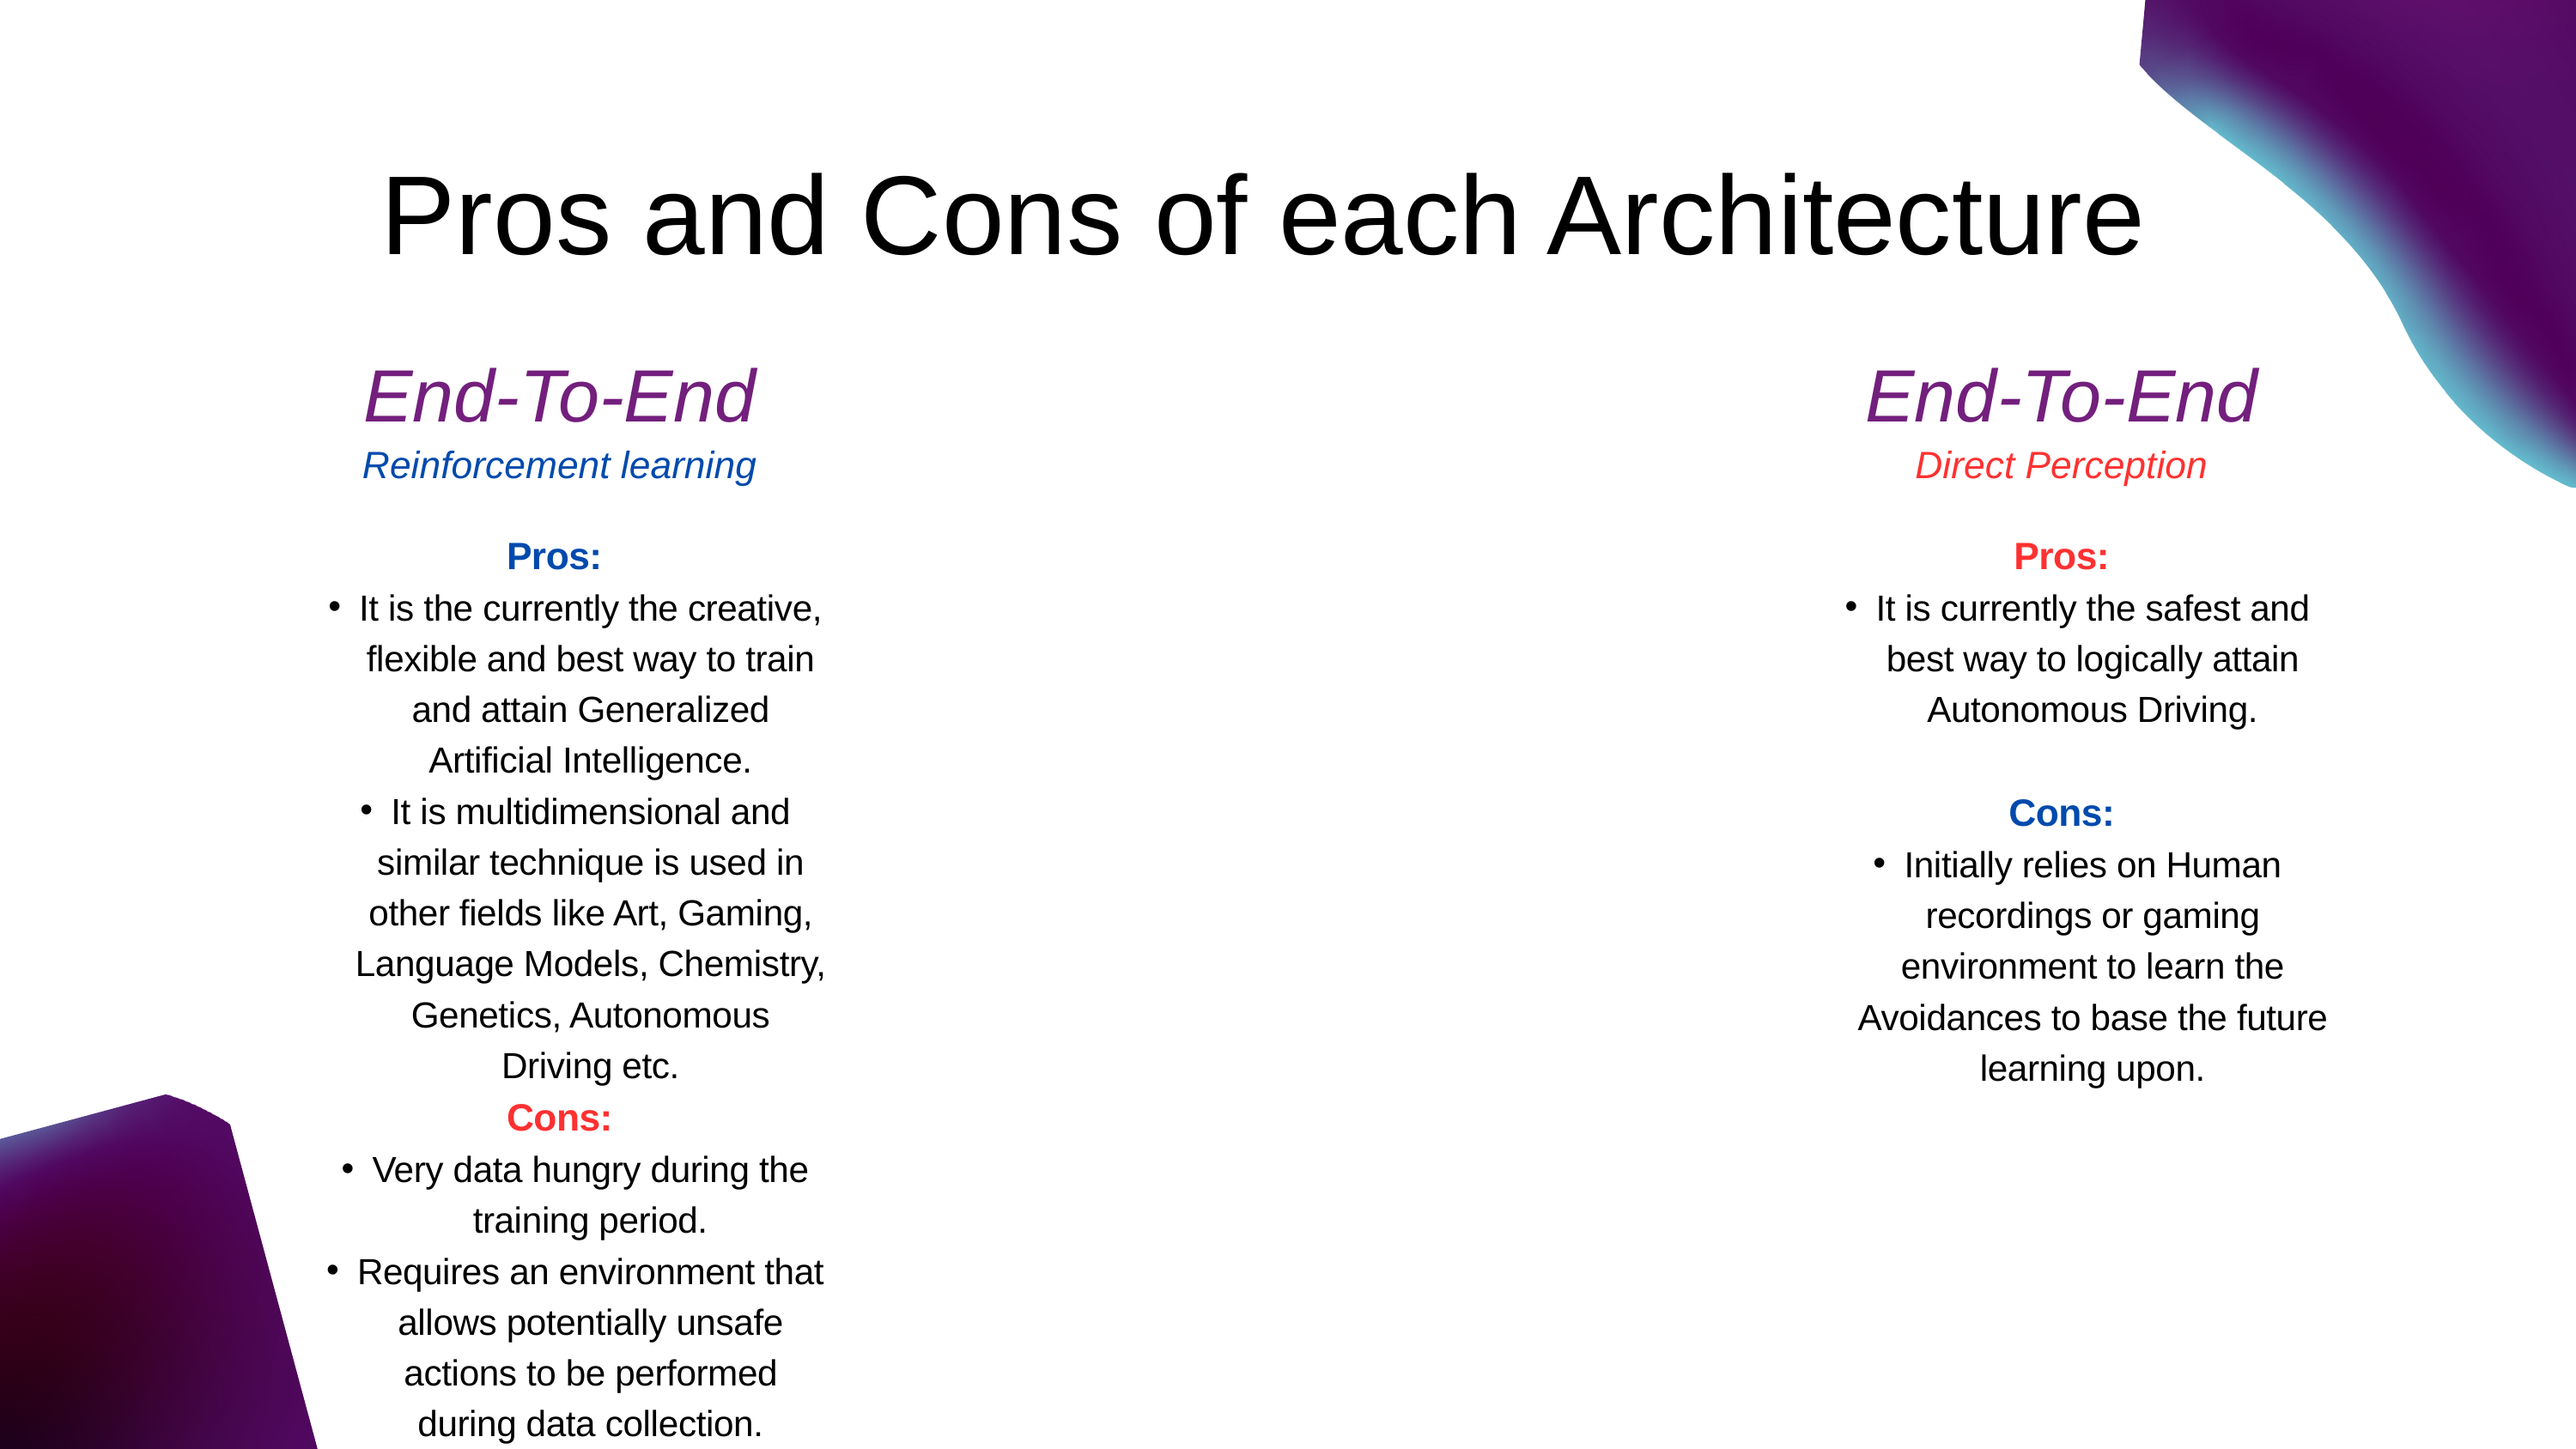

Pros and Cons of each Architecture
End-To-End
Reinforcement learning
Pros:
It is the currently the creative, flexible and best way to train and attain Generalized Artificial Intelligence.
It is multidimensional and similar technique is used in other fields like Art, Gaming, Language Models, Chemistry, Genetics, Autonomous Driving etc.
Cons:
Very data hungry during the training period.
Requires an environment that allows potentially unsafe actions to be performed during data collection.

End-To-End
Direct Perception
Pros:
It is currently the safest and best way to logically attain Autonomous Driving.

Cons:
Initially relies on Human recordings or gaming environment to learn the Avoidances to base the future learning upon.